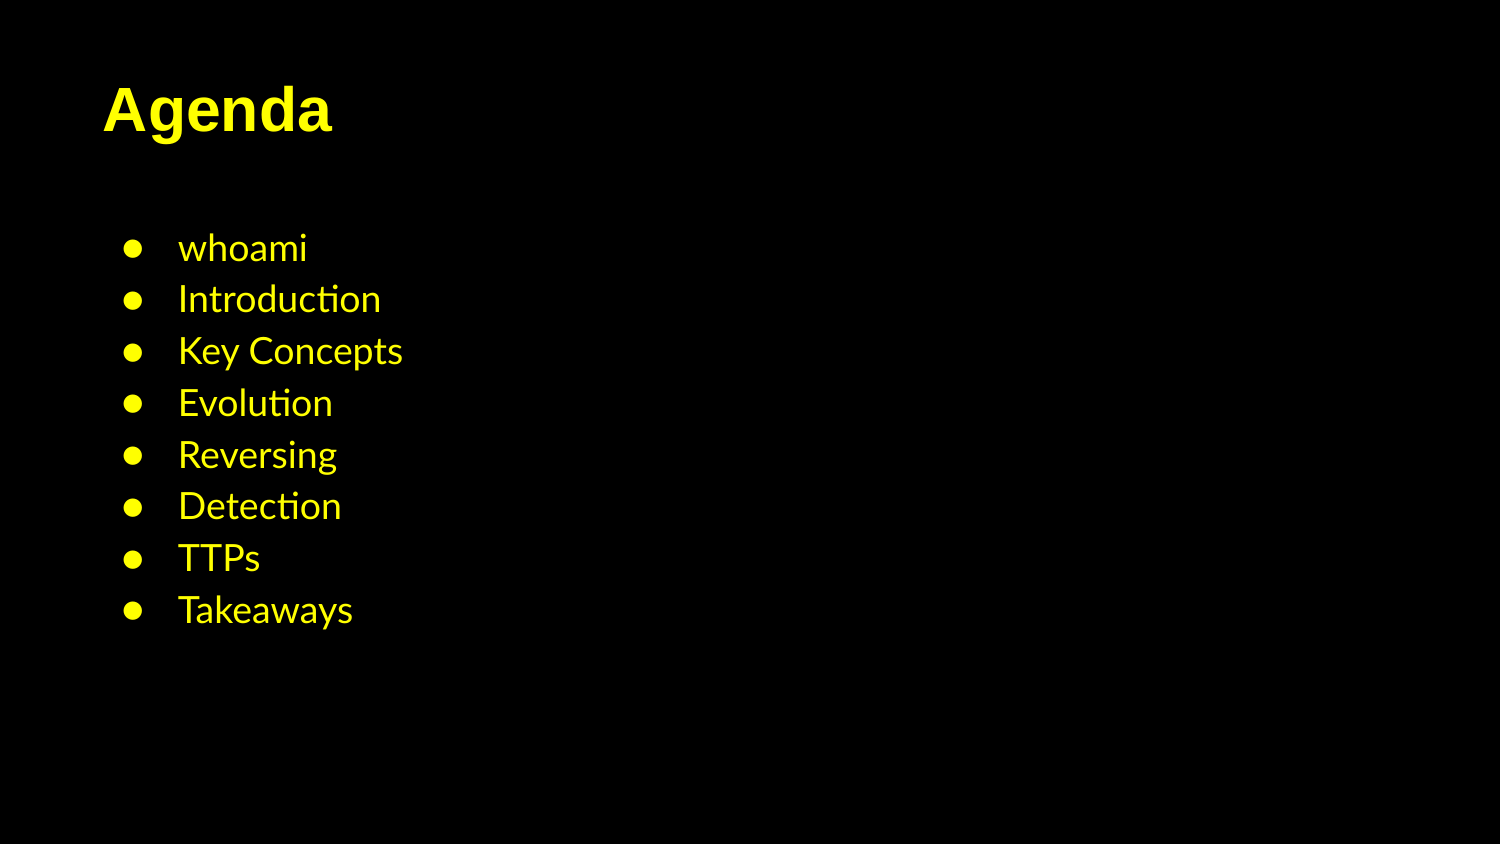

Agenda
whoami
Introduction
Key Concepts
Evolution
Reversing
Detection
TTPs
Takeaways